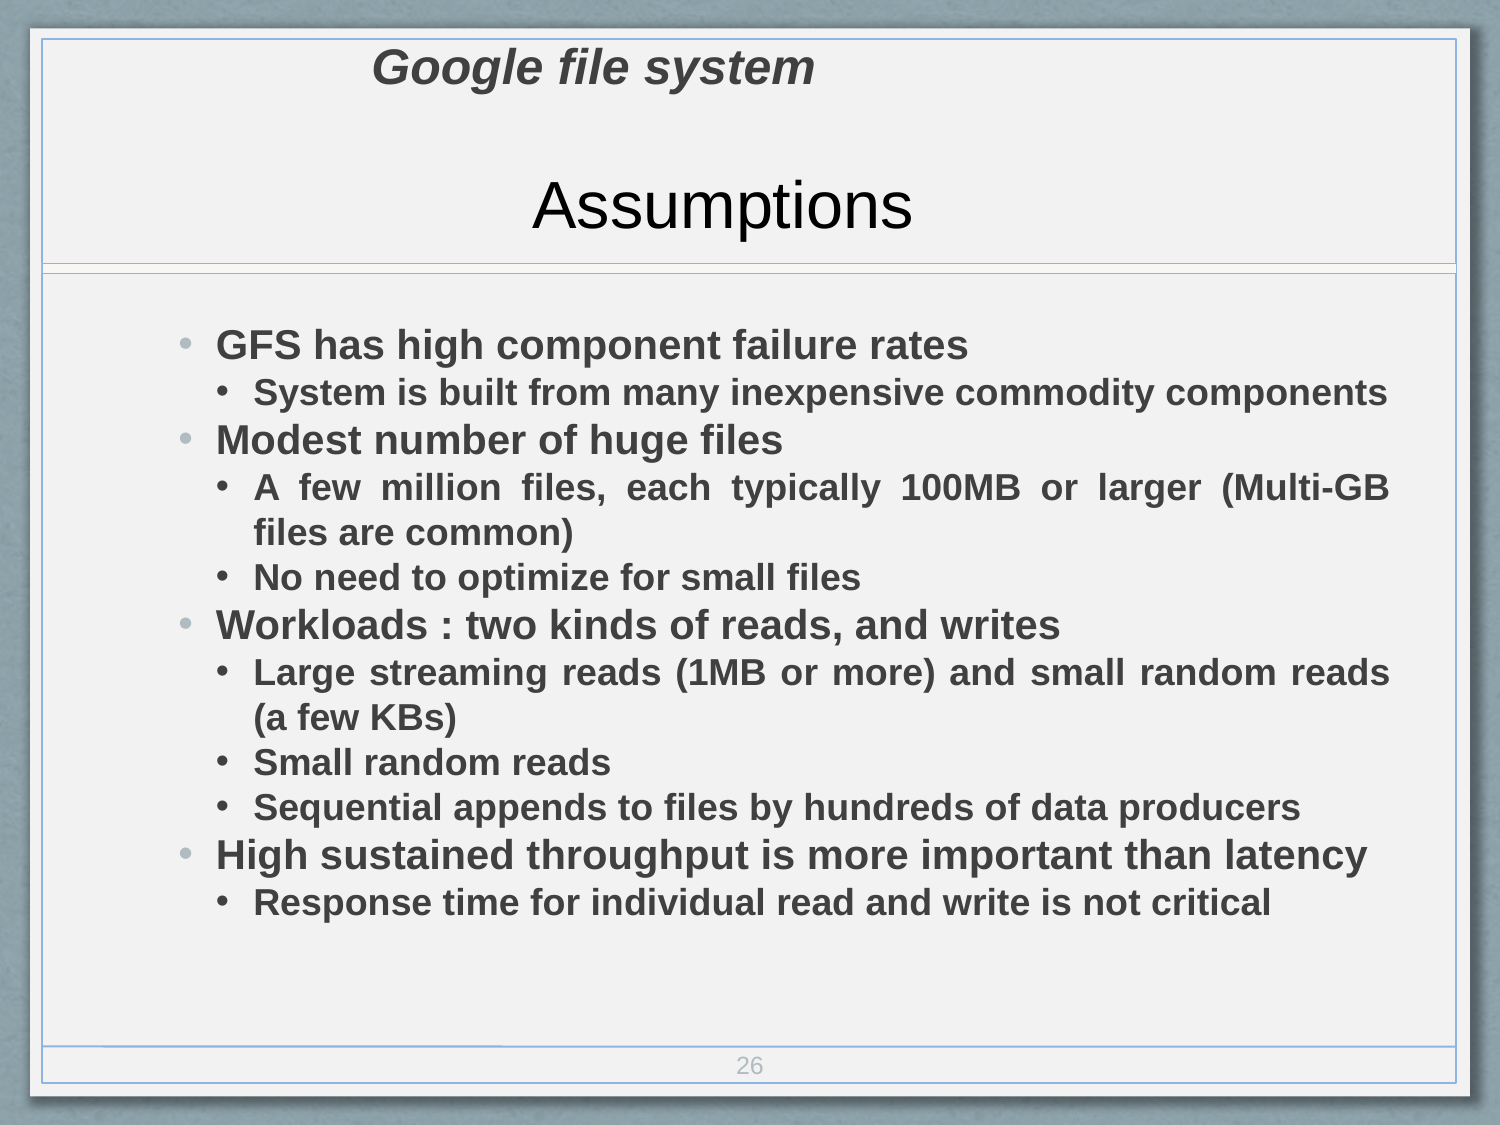

Google file system

Assumptions
GFS has high component failure rates
System is built from many inexpensive commodity components
Modest number of huge files
A few million files, each typically 100MB or larger (Multi-GB files are common)
No need to optimize for small files
Workloads : two kinds of reads, and writes
Large streaming reads (1MB or more) and small random reads (a few KBs)
Small random reads
Sequential appends to files by hundreds of data producers
High sustained throughput is more important than latency
Response time for individual read and write is not critical
26